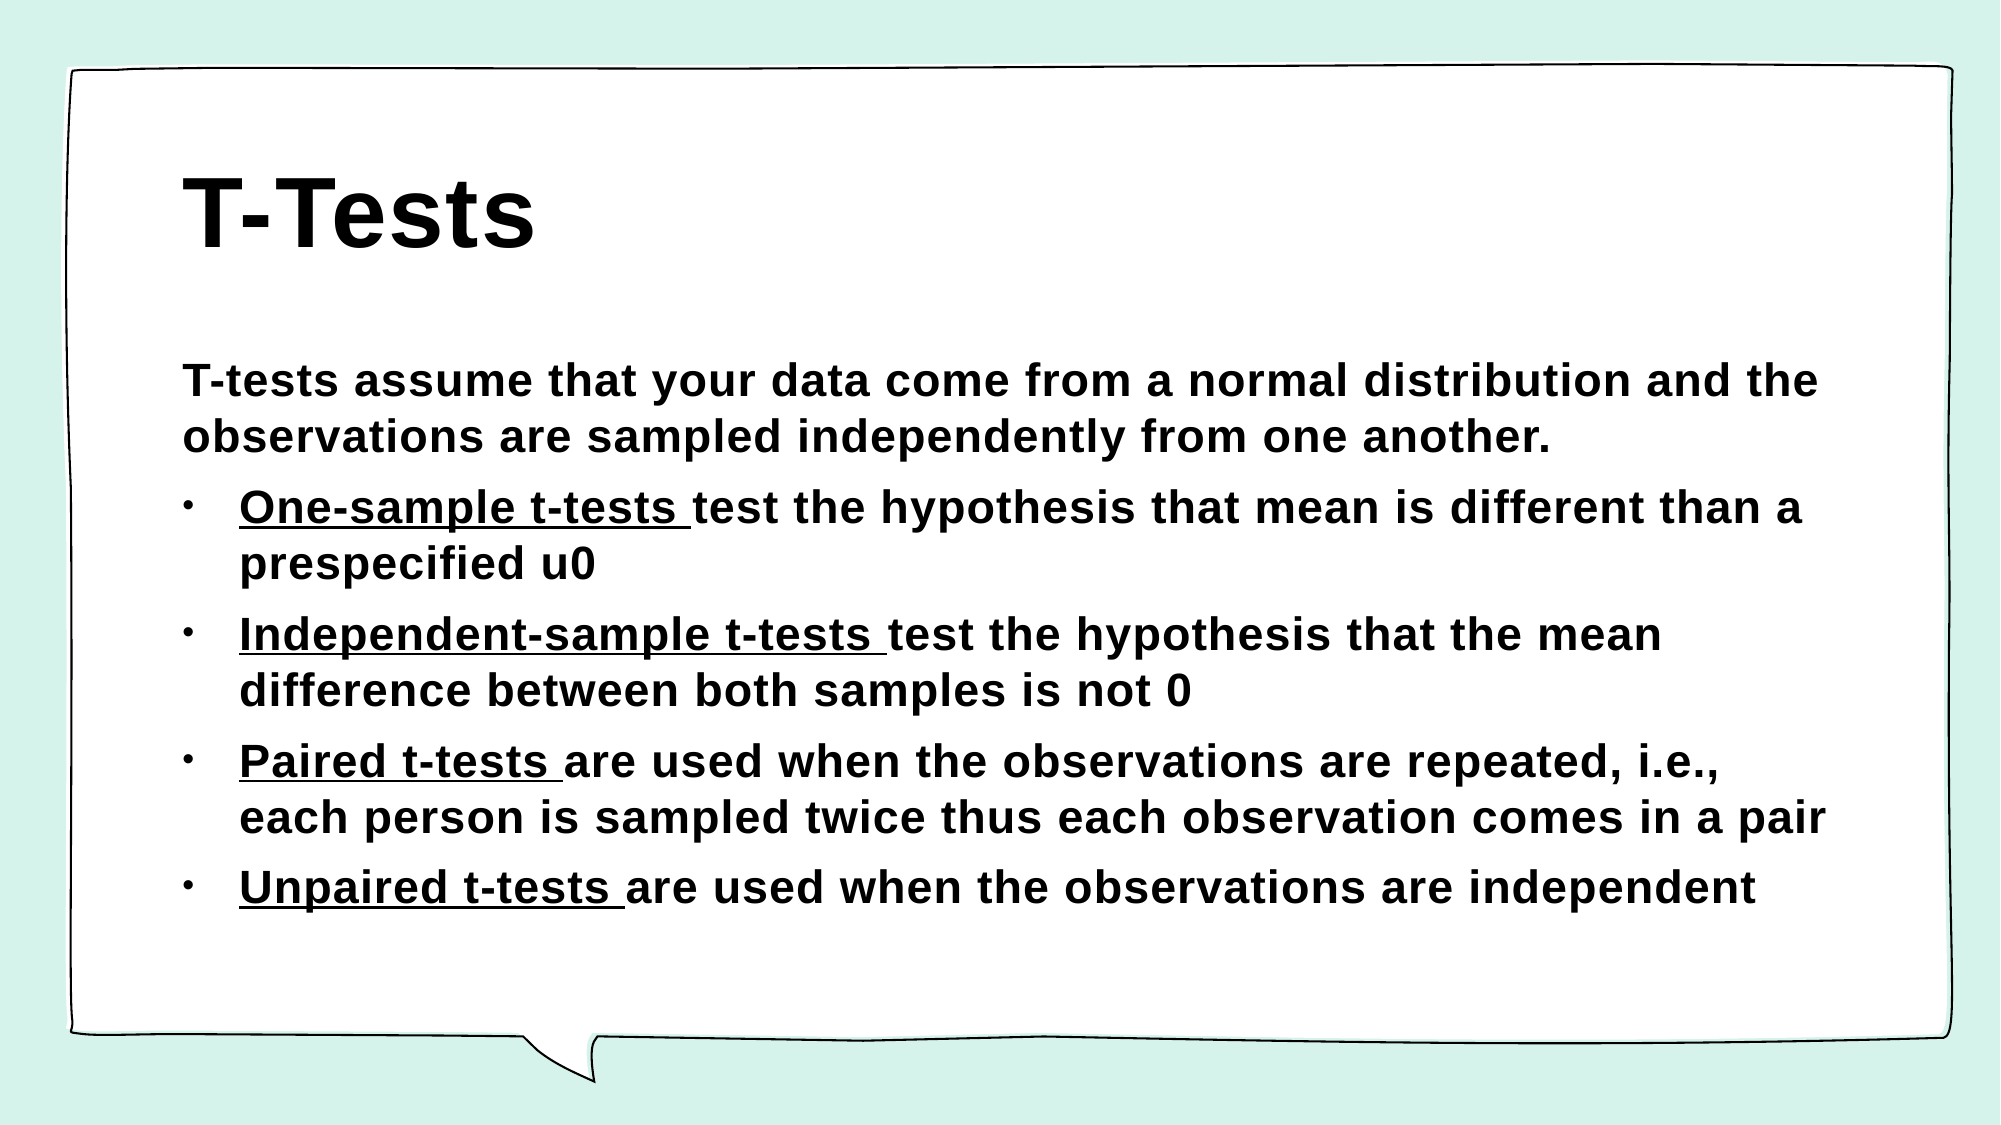

# T-Tests
T-tests assume that your data come from a normal distribution and the observations are sampled independently from one another.
One-sample t-tests test the hypothesis that mean is different than a prespecified u0
Independent-sample t-tests test the hypothesis that the mean difference between both samples is not 0
Paired t-tests are used when the observations are repeated, i.e., each person is sampled twice thus each observation comes in a pair
Unpaired t-tests are used when the observations are independent